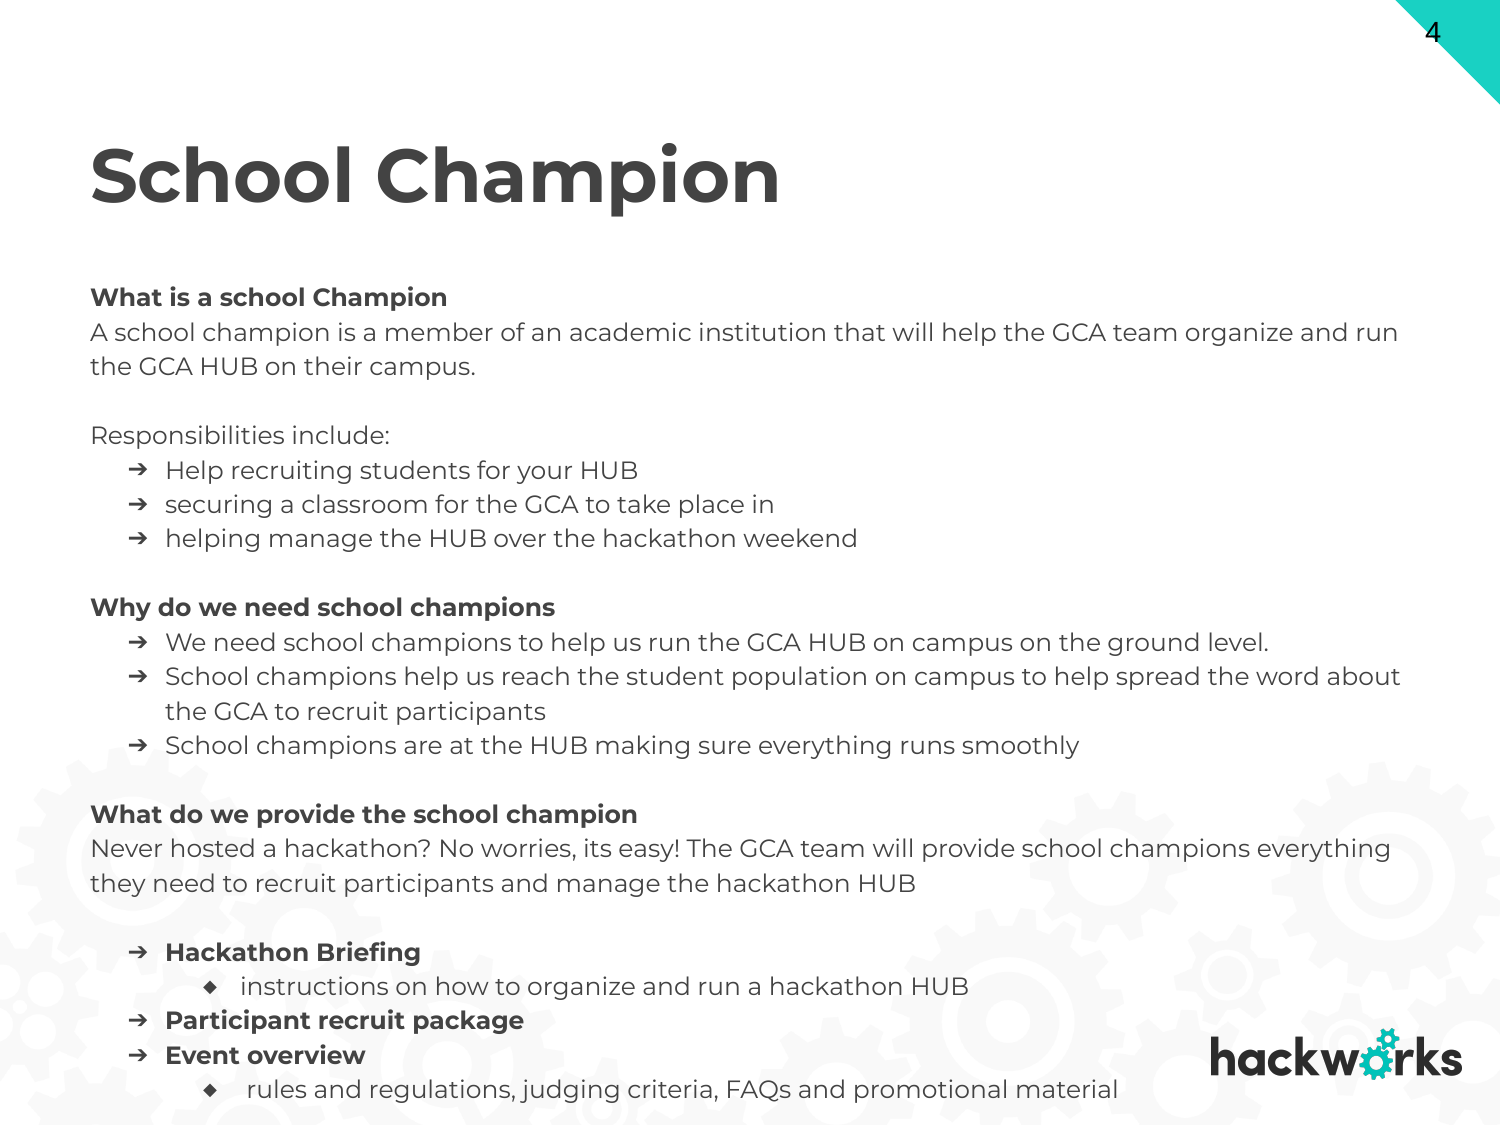

4
# School Champion
What is a school Champion
A school champion is a member of an academic institution that will help the GCA team organize and run the GCA HUB on their campus.

Responsibilities include:
Help recruiting students for your HUB
securing a classroom for the GCA to take place in
helping manage the HUB over the hackathon weekend

Why do we need school champions
We need school champions to help us run the GCA HUB on campus on the ground level.
School champions help us reach the student population on campus to help spread the word about the GCA to recruit participants
School champions are at the HUB making sure everything runs smoothly

What do we provide the school champion
Never hosted a hackathon? No worries, its easy! The GCA team will provide school champions everything they need to recruit participants and manage the hackathon HUB

Hackathon Briefing
instructions on how to organize and run a hackathon HUB
Participant recruit package
Event overview
 rules and regulations, judging criteria, FAQs and promotional material